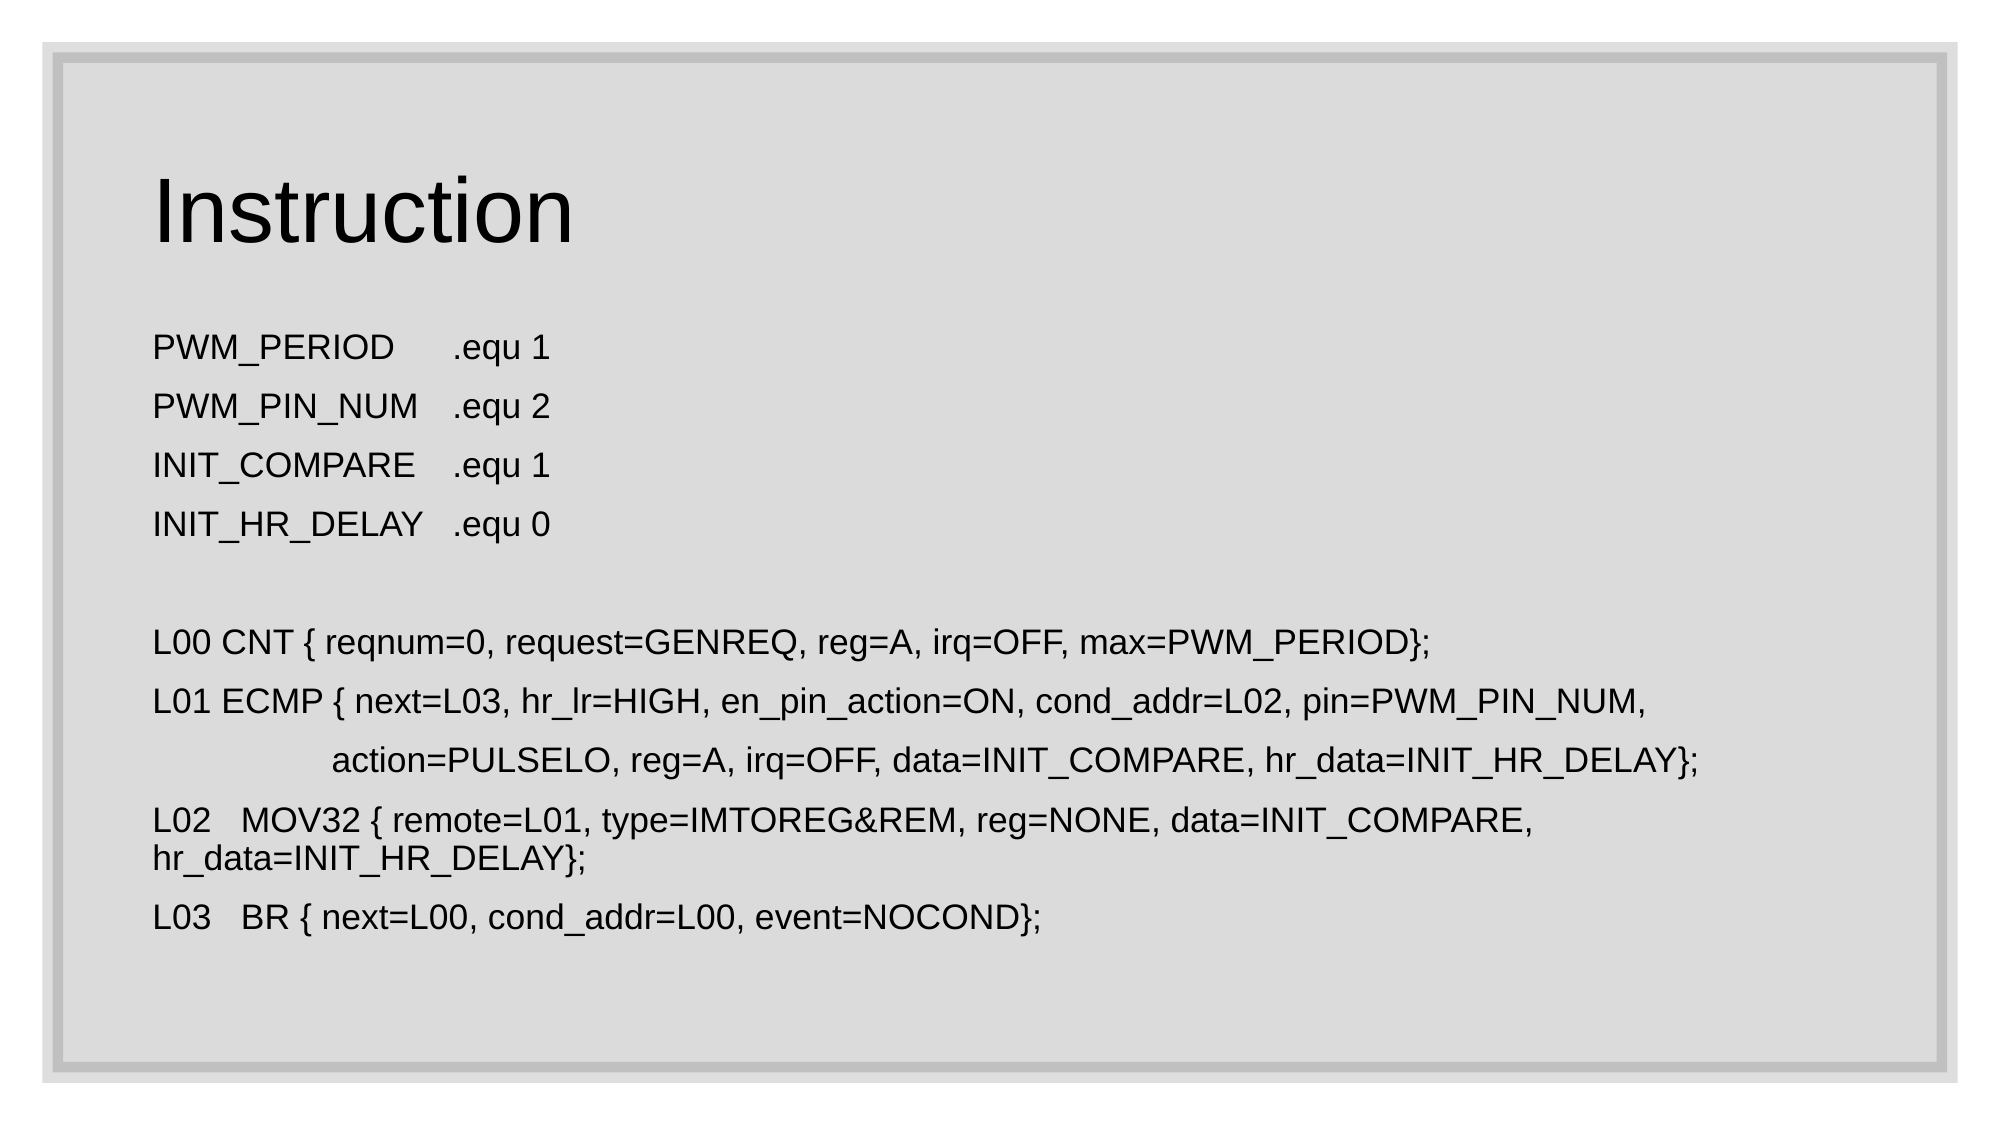

# Instruction
PWM_PERIOD	.equ 1
PWM_PIN_NUM	.equ 2
INIT_COMPARE	.equ 1
INIT_HR_DELAY	.equ 0

L00 CNT { reqnum=0, request=GENREQ, reg=A, irq=OFF, max=PWM_PERIOD};
L01 ECMP { next=L03, hr_lr=HIGH, en_pin_action=ON, cond_addr=L02, pin=PWM_PIN_NUM,
	   action=PULSELO, reg=A, irq=OFF, data=INIT_COMPARE, hr_data=INIT_HR_DELAY};
L02   MOV32 { remote=L01, type=IMTOREG&REM, reg=NONE, data=INIT_COMPARE,  	  	hr_data=INIT_HR_DELAY};
L03   BR { next=L00, cond_addr=L00, event=NOCOND};